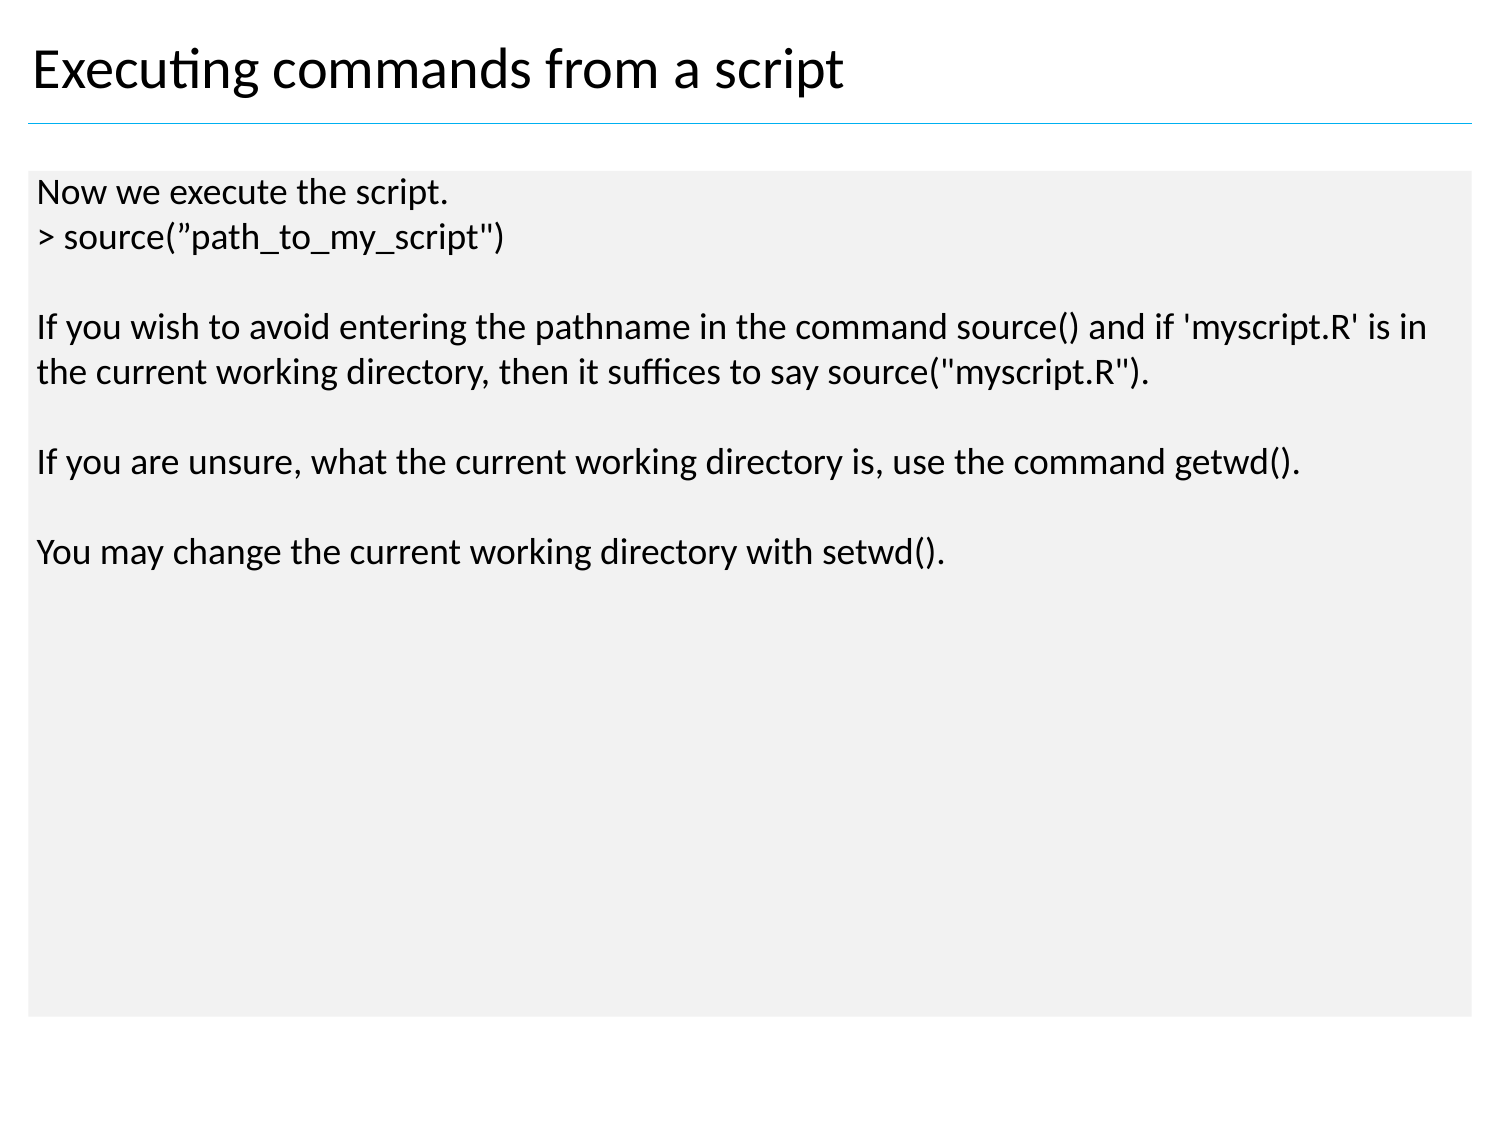

Executing commands from a script
Now we execute the script.
> source(”path_to_my_script")

If you wish to avoid entering the pathname in the command source() and if 'myscript.R' is in the current working directory, then it suffices to say source("myscript.R").

If you are unsure, what the current working directory is, use the command getwd().

You may change the current working directory with setwd().